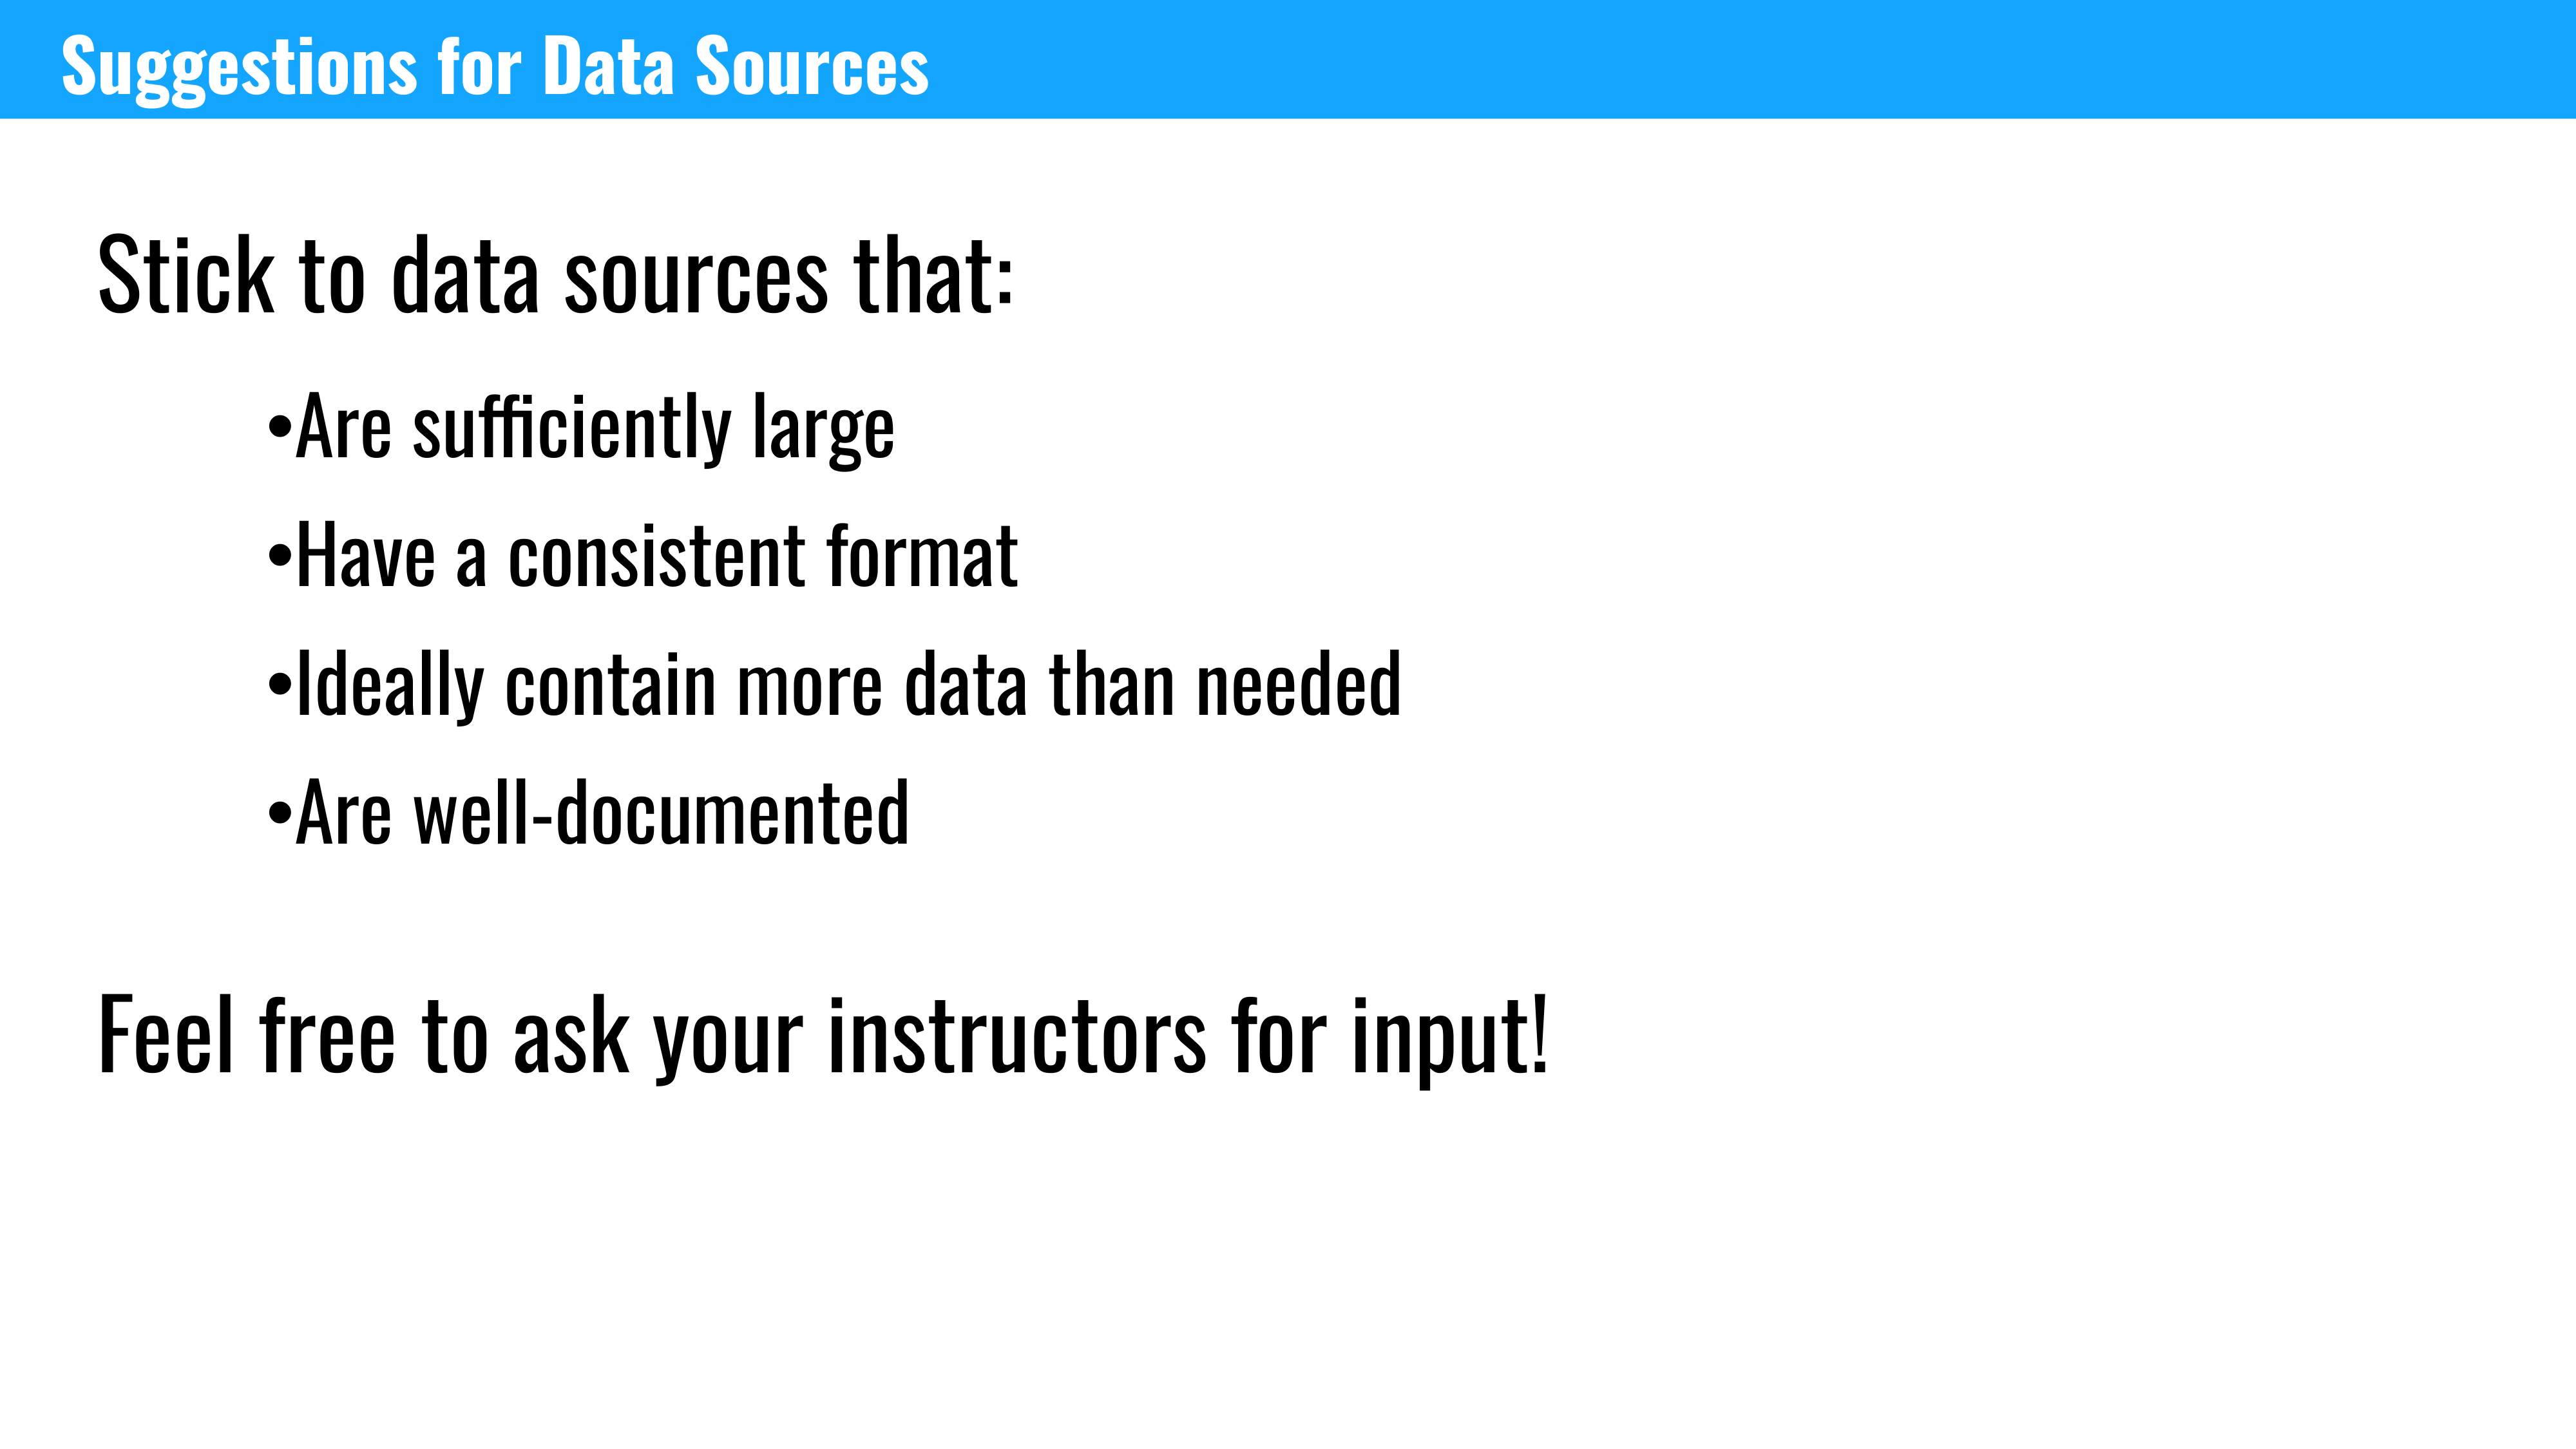

Suggestions for Data Sources
Stick to data sources that:

Are sufficiently large

Have a consistent format

Ideally contain more data than needed

Are well-documented

Feel free to ask your instructors for input!